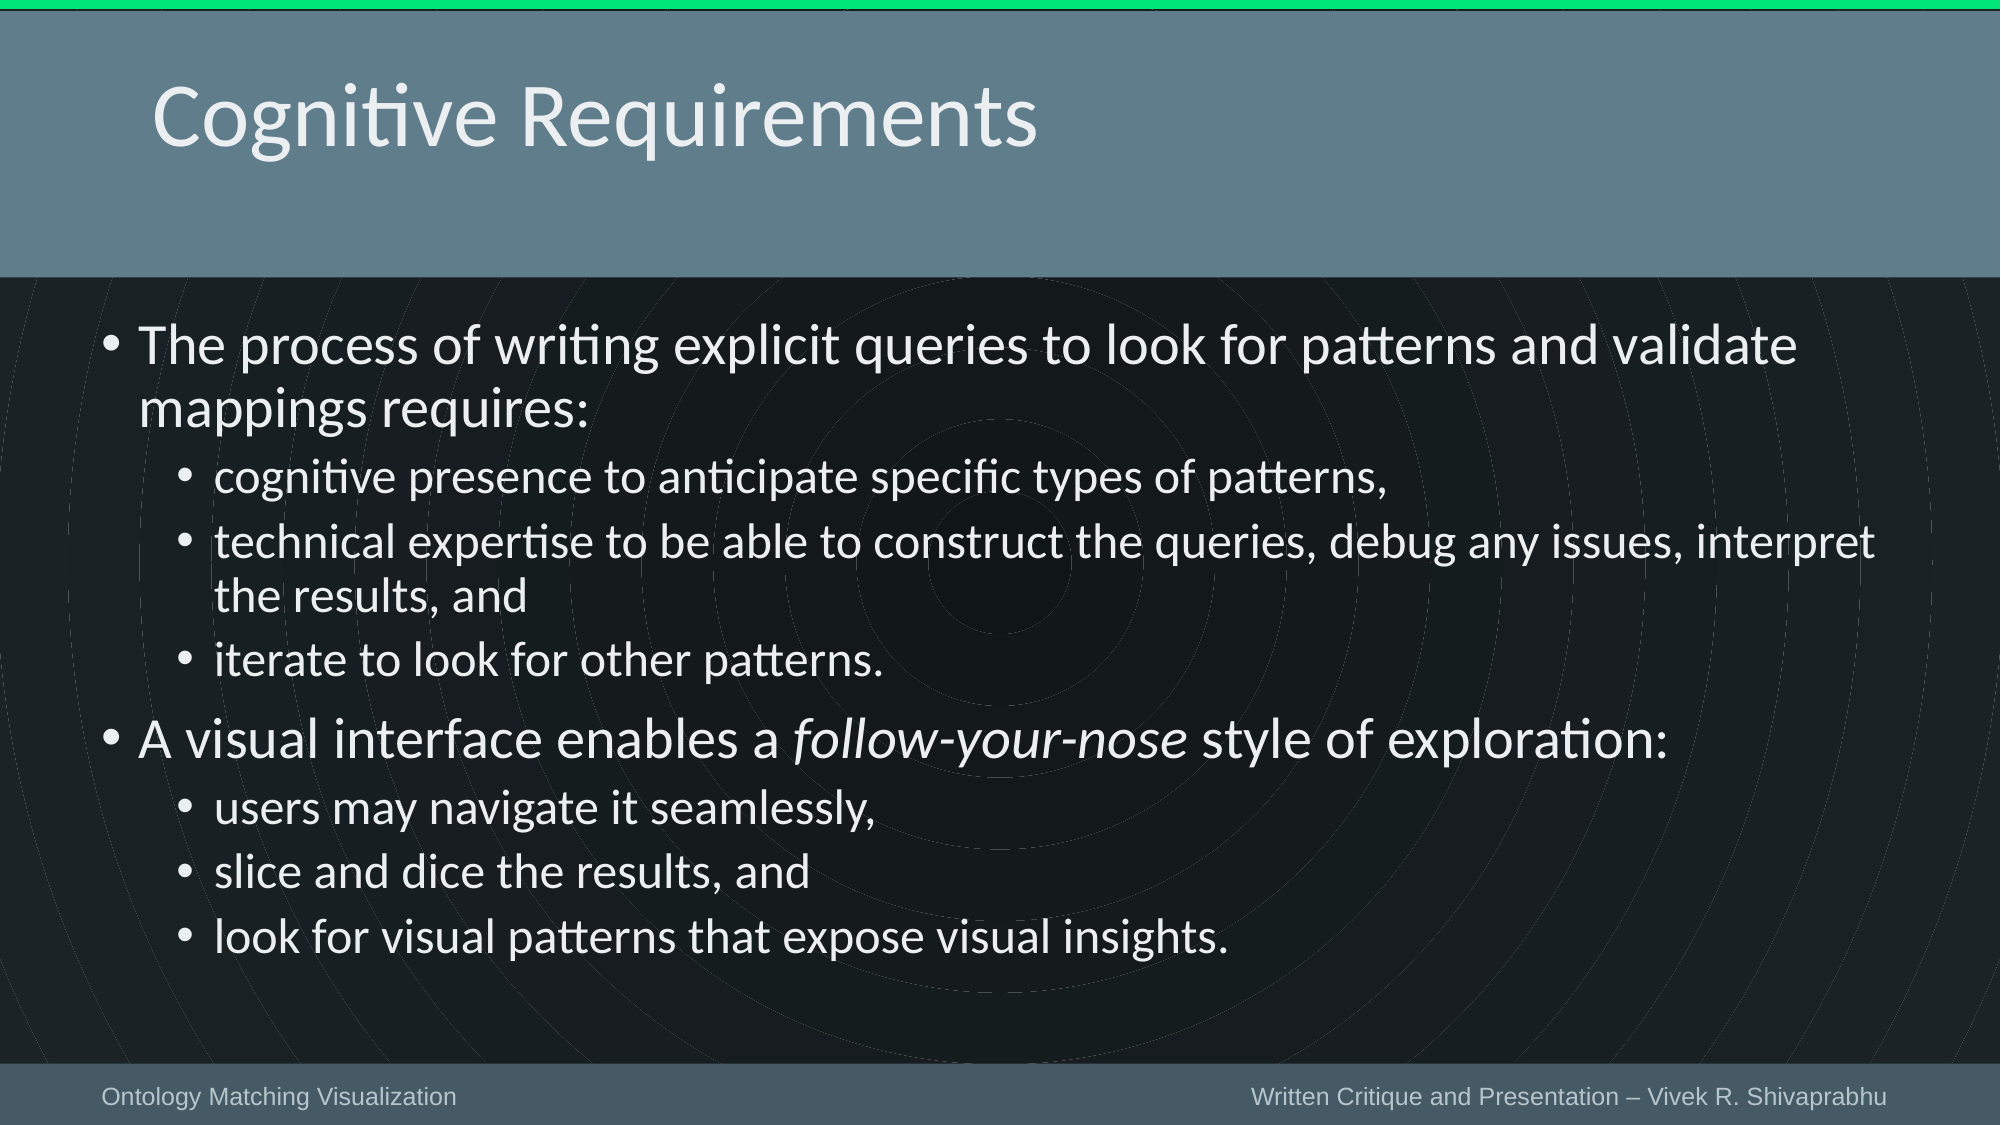

# Cognitive Requirements
The process of writing explicit queries to look for patterns and validate mappings requires:
cognitive presence to anticipate specific types of patterns,
technical expertise to be able to construct the queries, debug any issues, interpret the results, and
iterate to look for other patterns.
A visual interface enables a follow-your-nose style of exploration:
users may navigate it seamlessly,
slice and dice the results, and
look for visual patterns that expose visual insights.